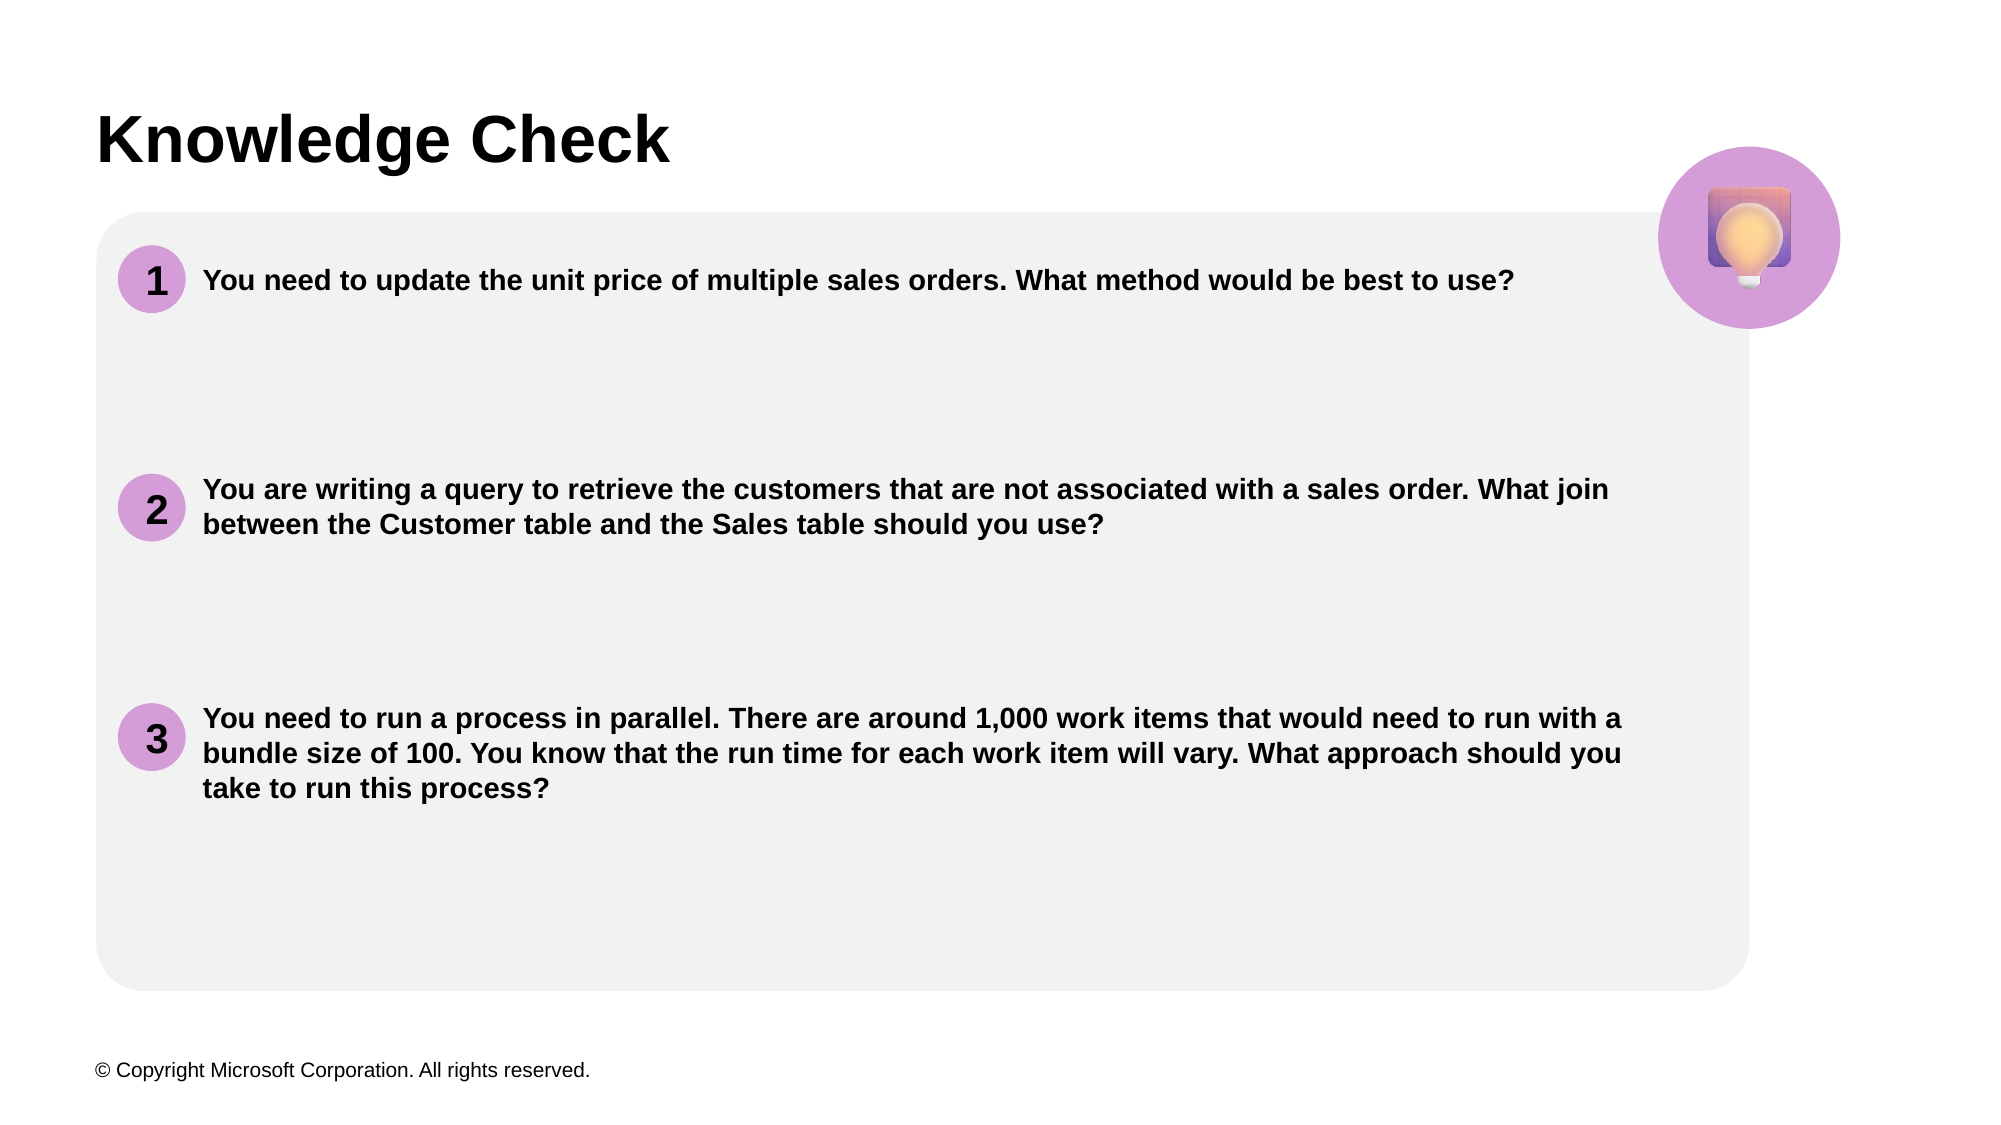

# Knowledge Check
1
You need to update the unit price of multiple sales orders. What method would be best to use?
You are writing a query to retrieve the customers that are not associated with a sales order. What join between the Customer table and the Sales table should you use?
2
You need to run a process in parallel. There are around 1,000 work items that would need to run with a bundle size of 100. You know that the run time for each work item will vary. What approach should you take to run this process?
3